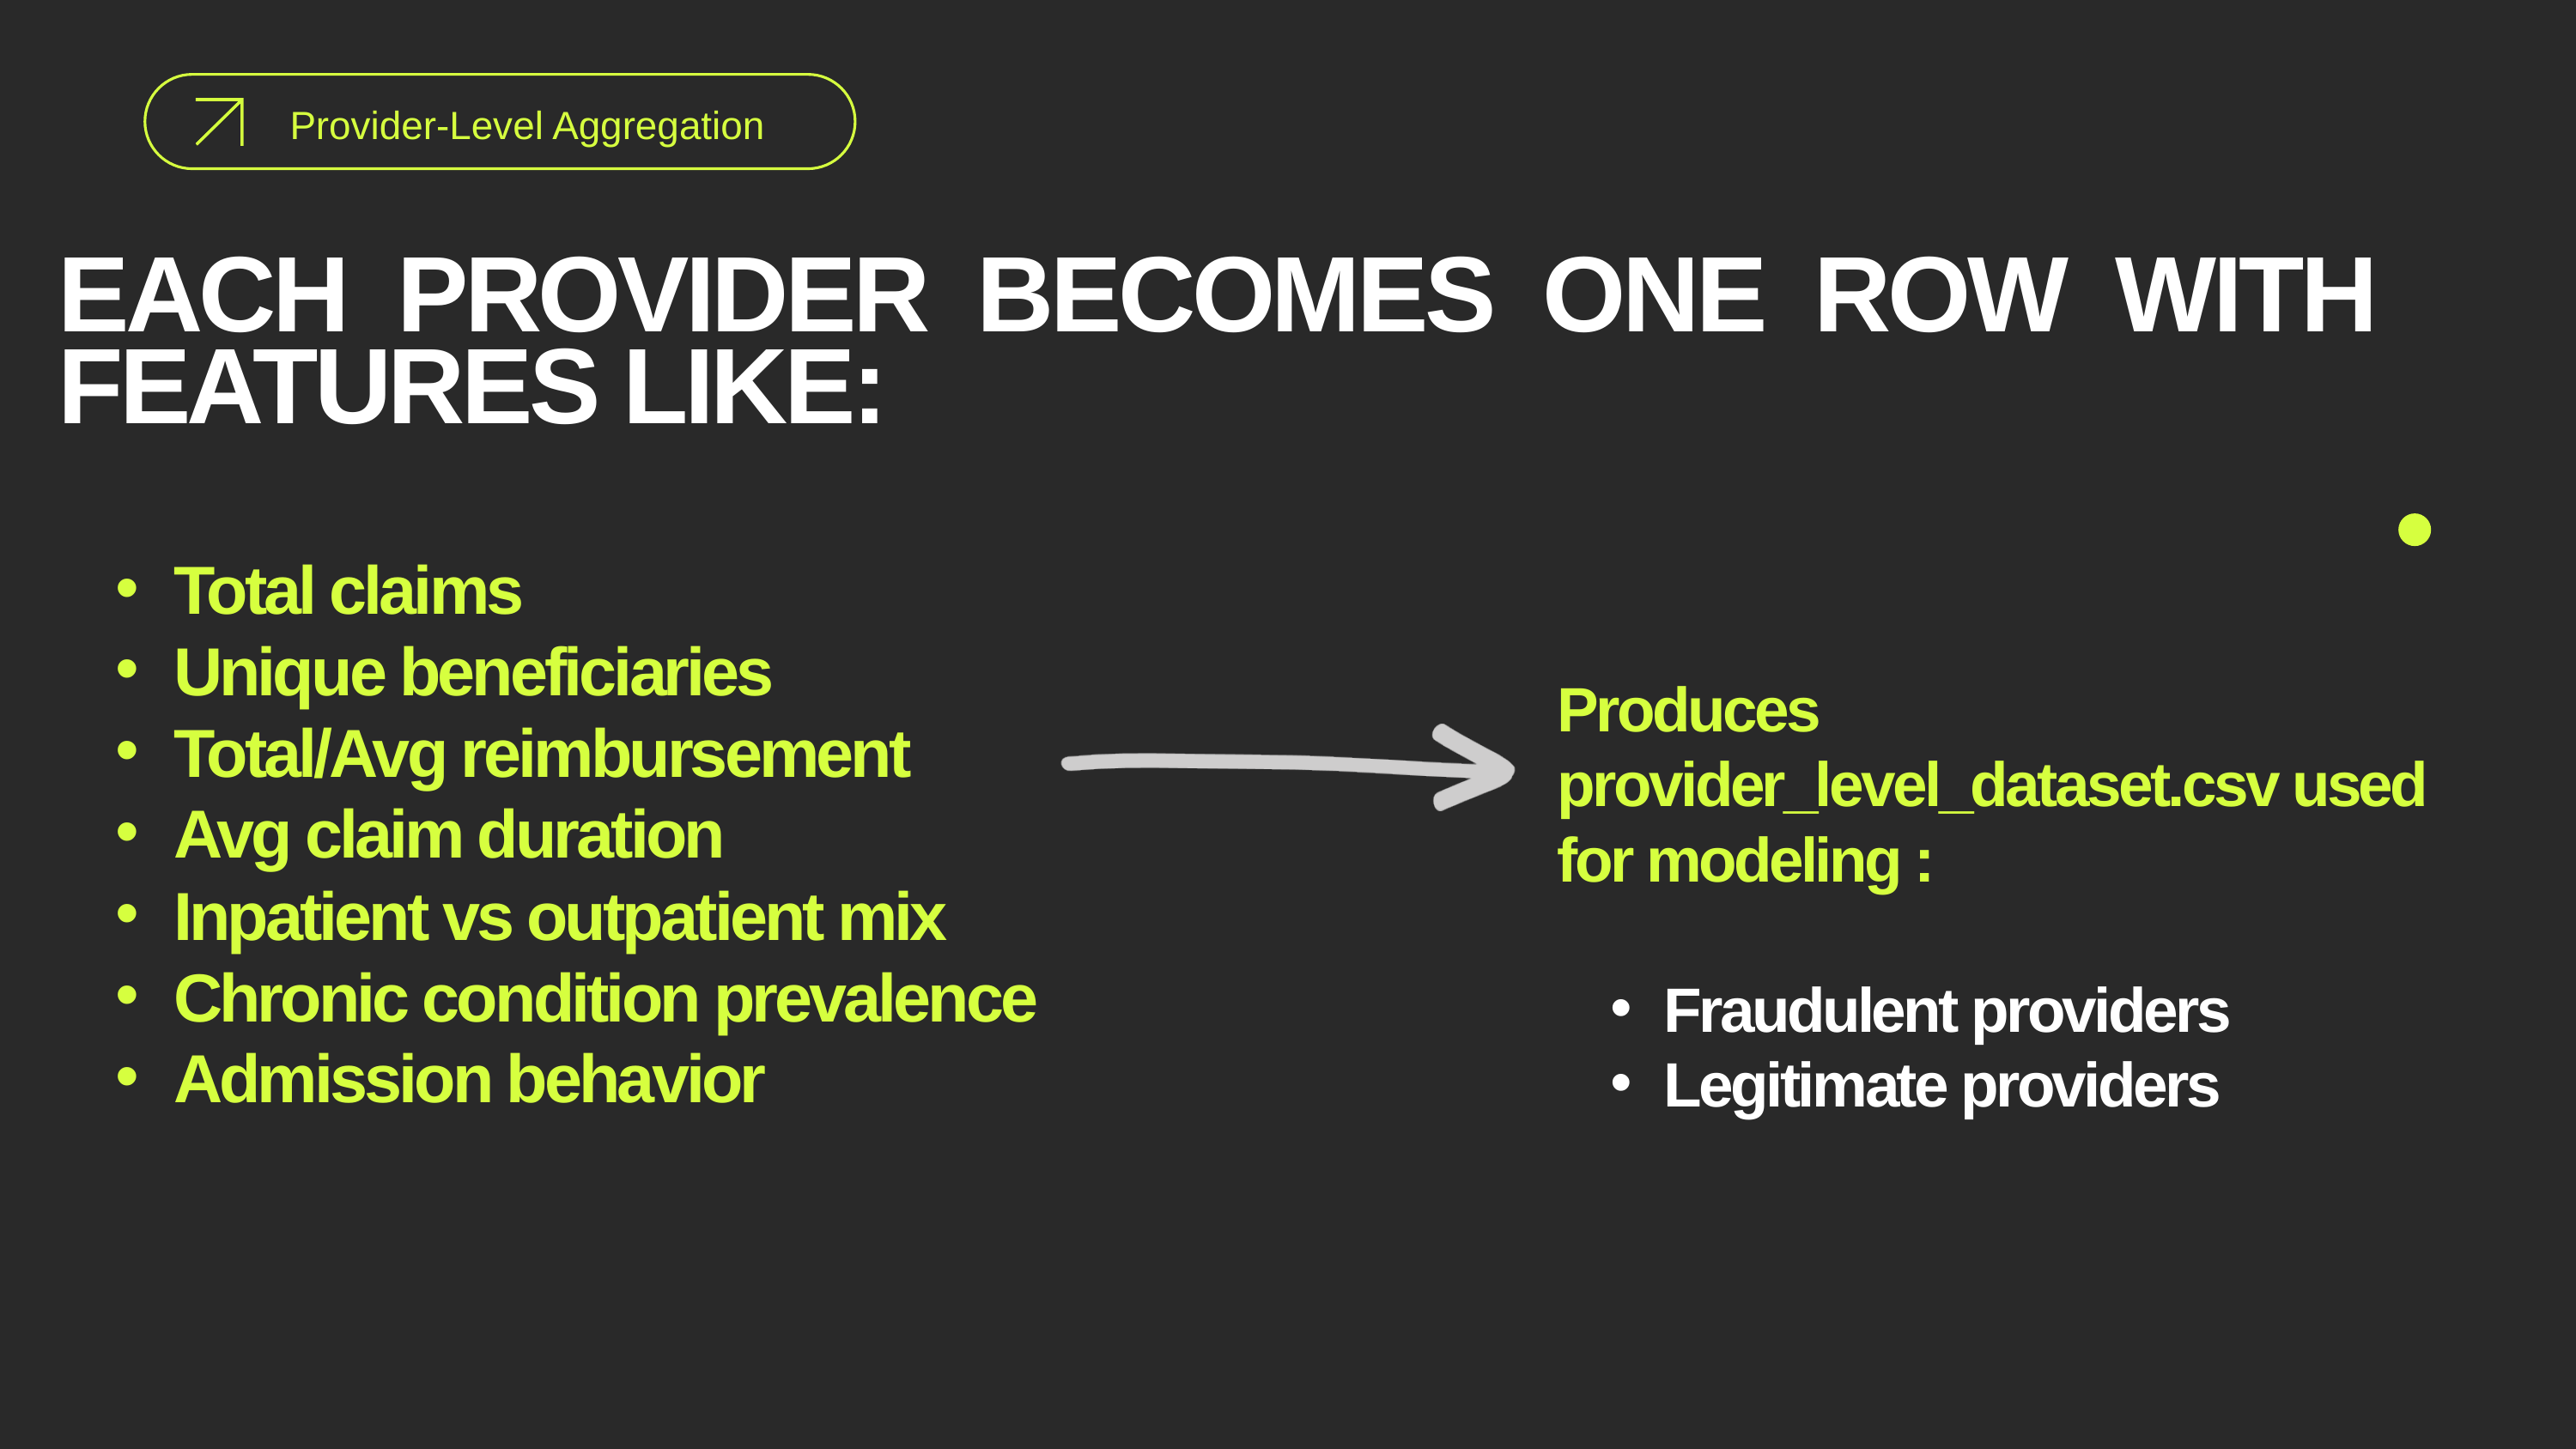

Provider-Level Aggregation

EACH PROVIDER BECOMES ONE ROW WITH FEATURES LIKE:

Total claims
Unique beneficiaries
Total/Avg reimbursement
Avg claim duration
Inpatient vs outpatient mix
Chronic condition prevalence
Admission behavior

Produces provider_level_dataset.csv used for modeling :

Fraudulent providers
Legitimate providers